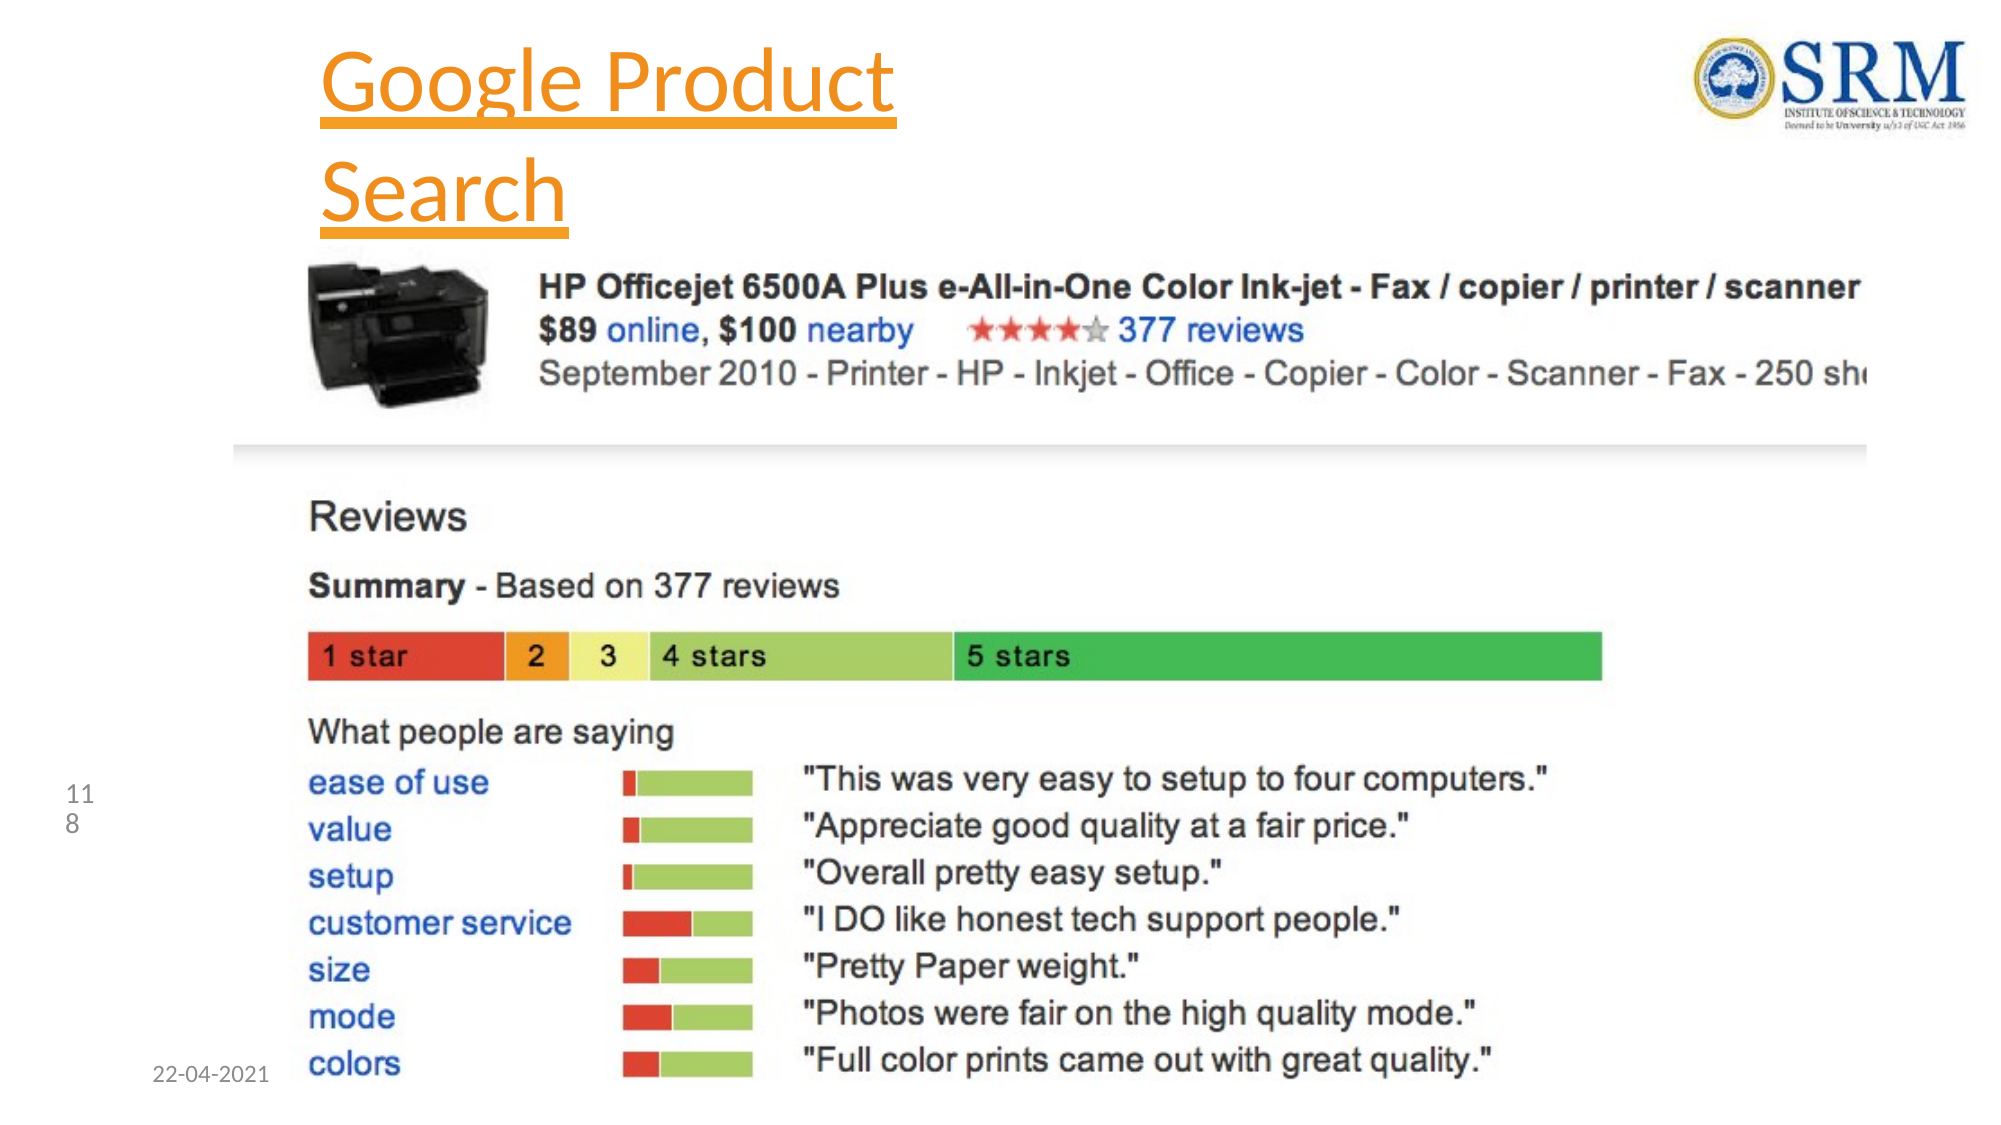

# Google Product Search

a
118
22-04-2021